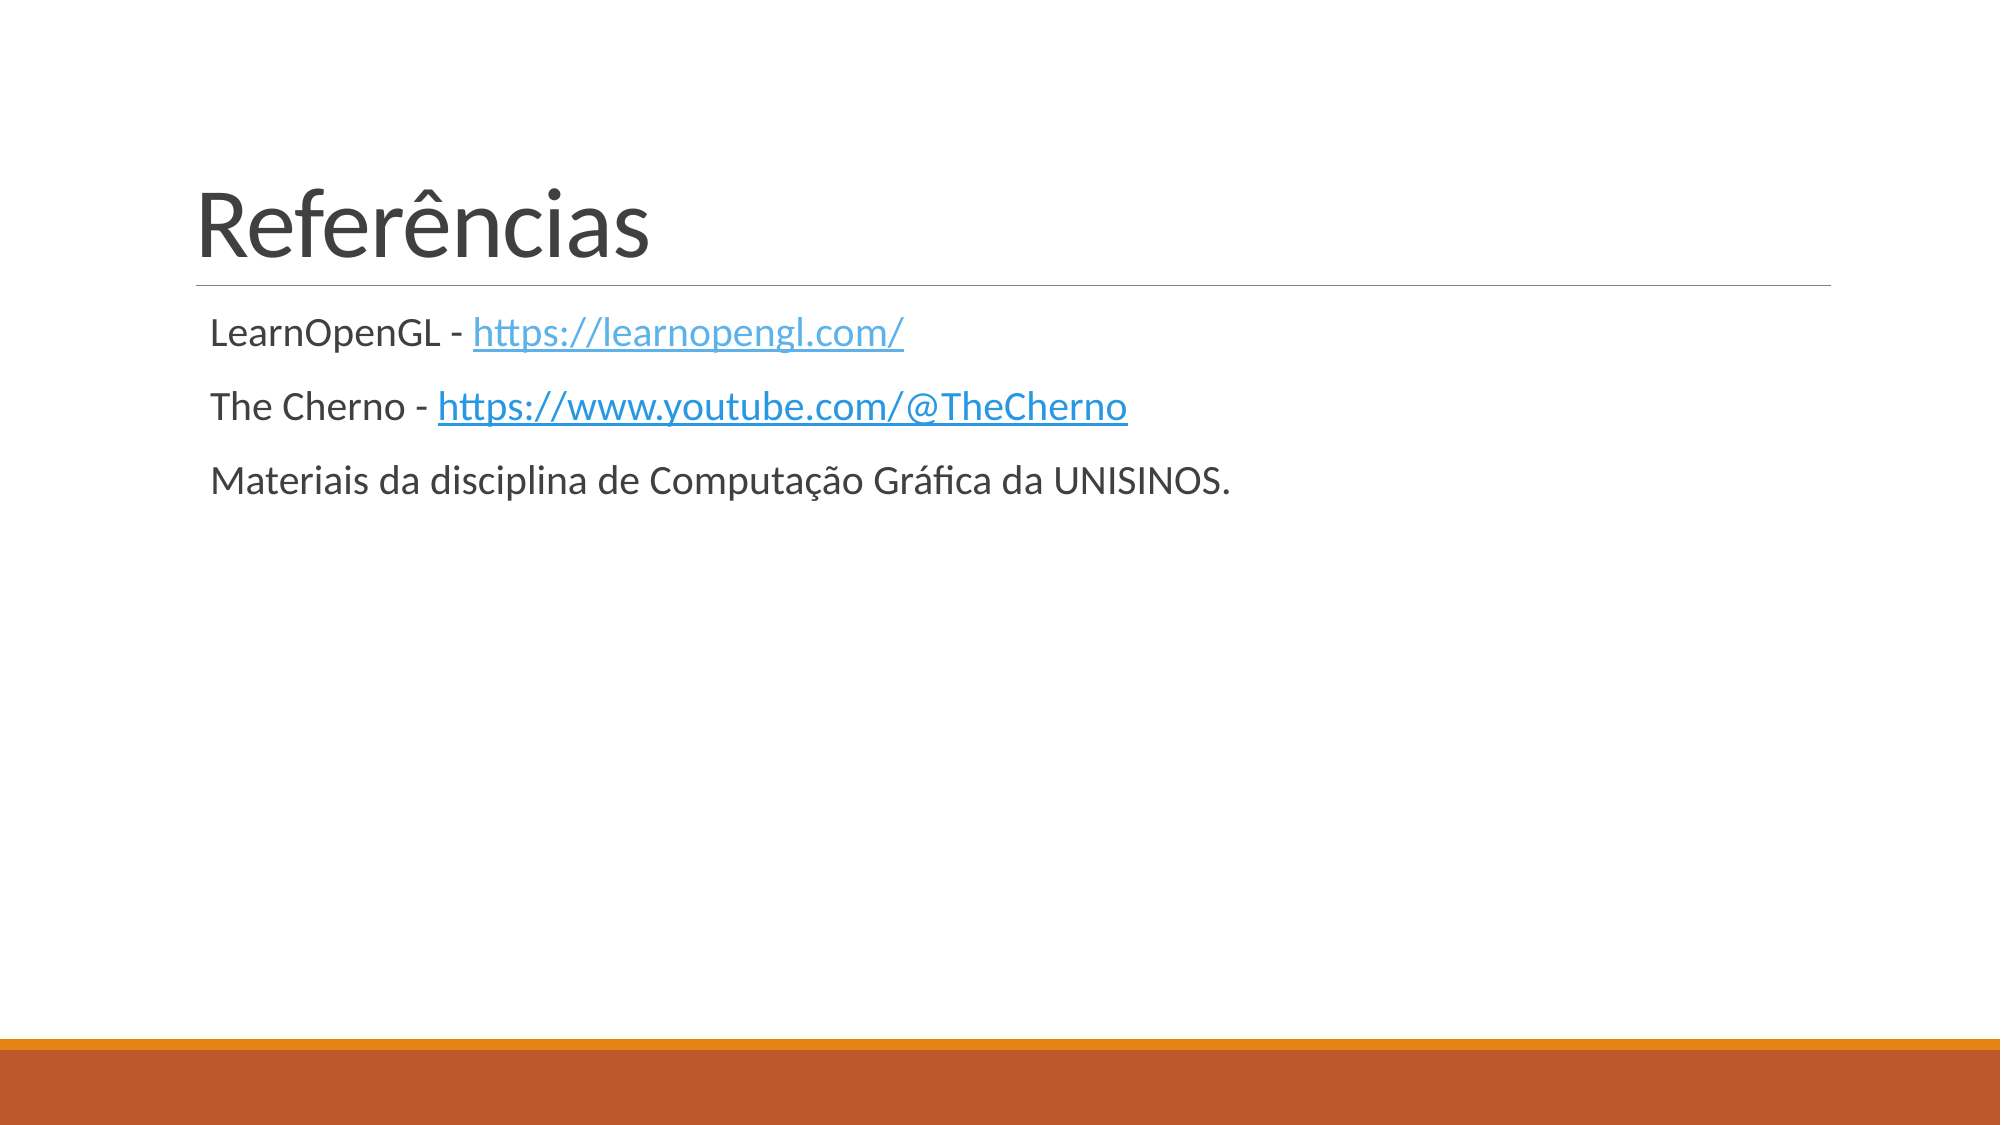

# Referências
LearnOpenGL - https://learnopengl.com/
The Cherno - https://www.youtube.com/@TheCherno
Materiais da disciplina de Computação Gráfica da UNISINOS.